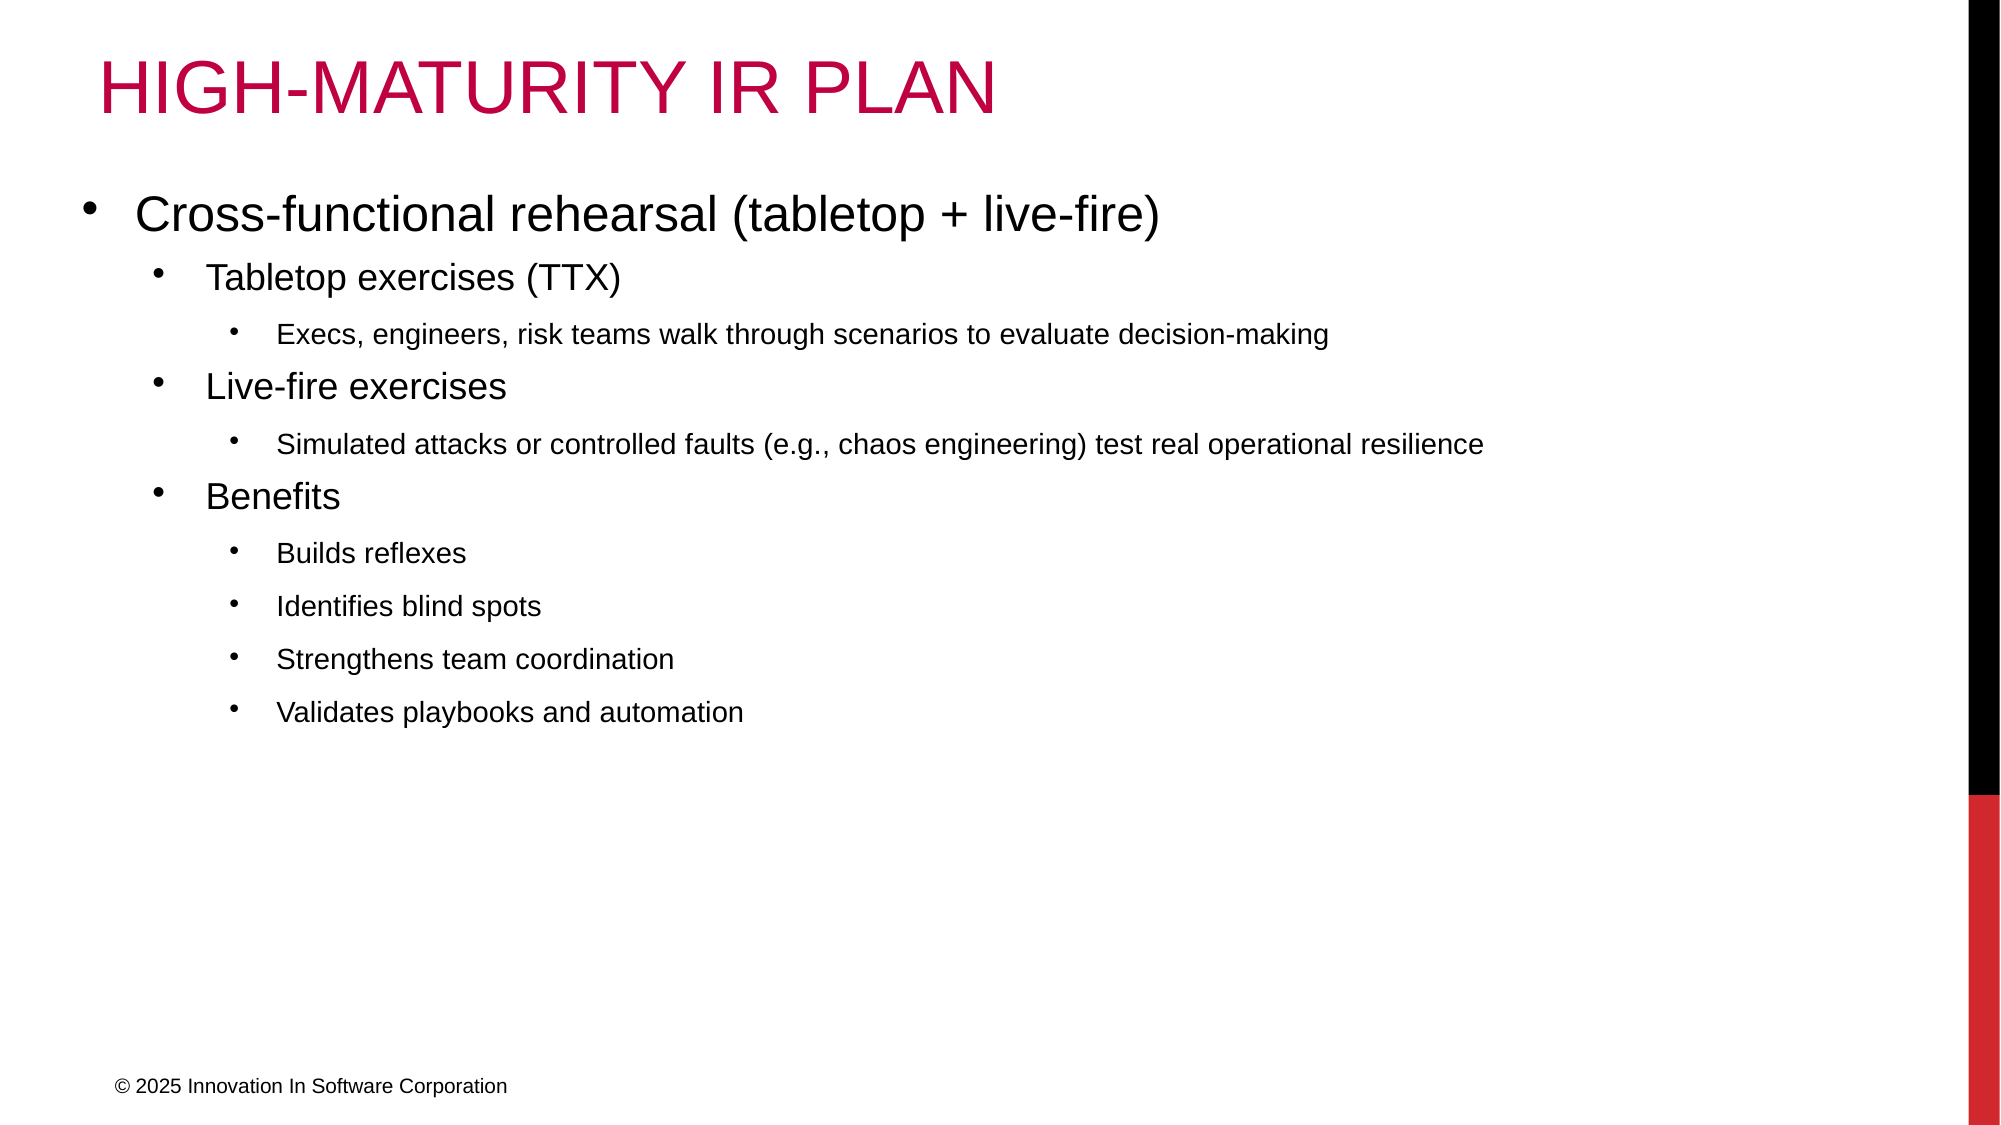

# High-Maturity IR Plan
Cross-functional rehearsal (tabletop + live-fire)
Tabletop exercises (TTX)
Execs, engineers, risk teams walk through scenarios to evaluate decision-making
Live-fire exercises
Simulated attacks or controlled faults (e.g., chaos engineering) test real operational resilience
Benefits
Builds reflexes
Identifies blind spots
Strengthens team coordination
Validates playbooks and automation
© 2025 Innovation In Software Corporation